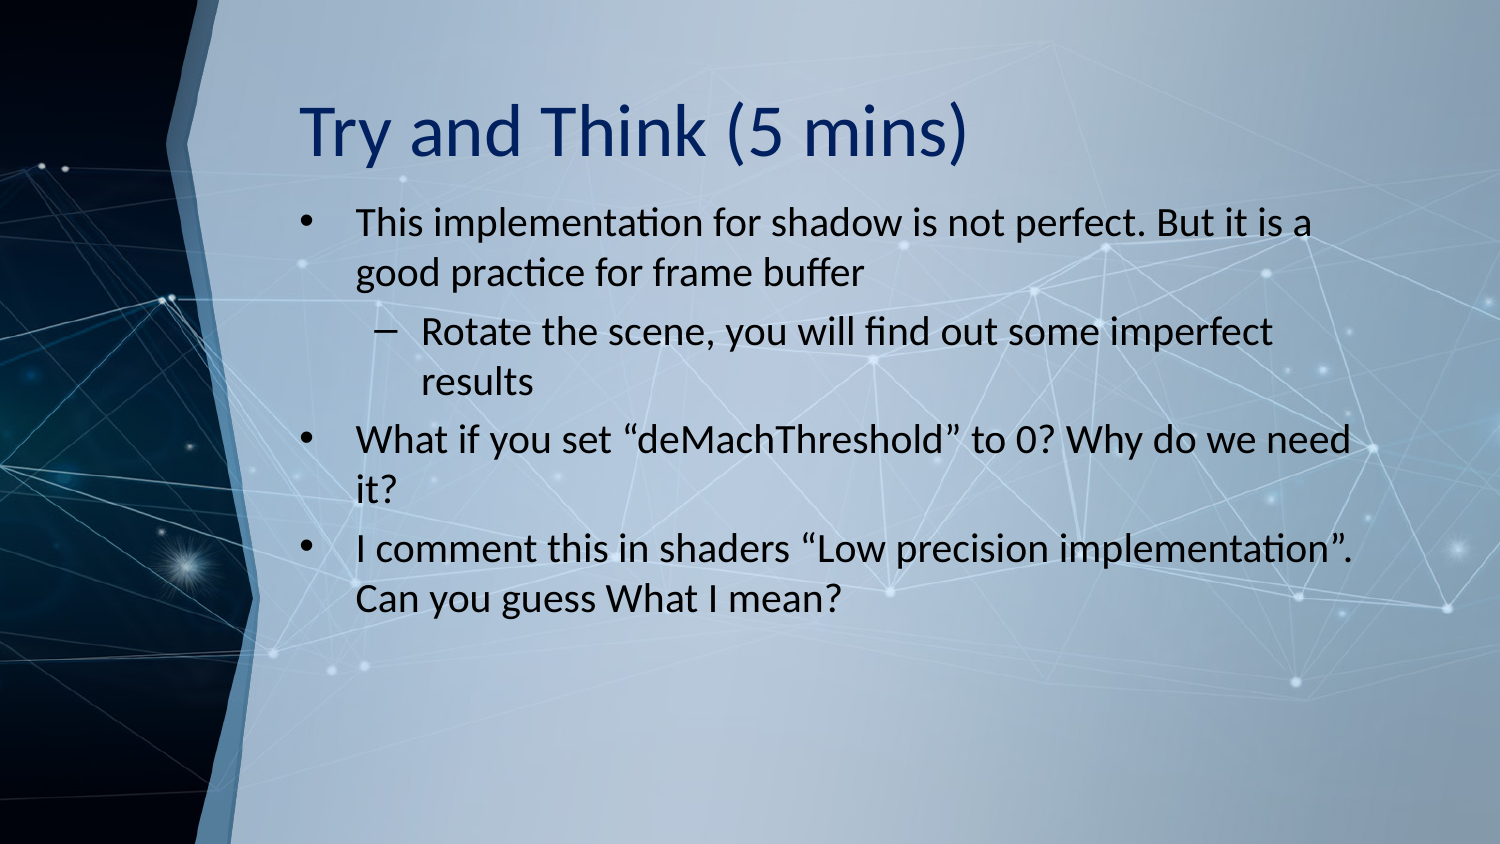

# Try and Think (5 mins)
This implementation for shadow is not perfect. But it is a good practice for frame buffer
Rotate the scene, you will find out some imperfect results
What if you set “deMachThreshold” to 0? Why do we need it?
I comment this in shaders “Low precision implementation”. Can you guess What I mean?